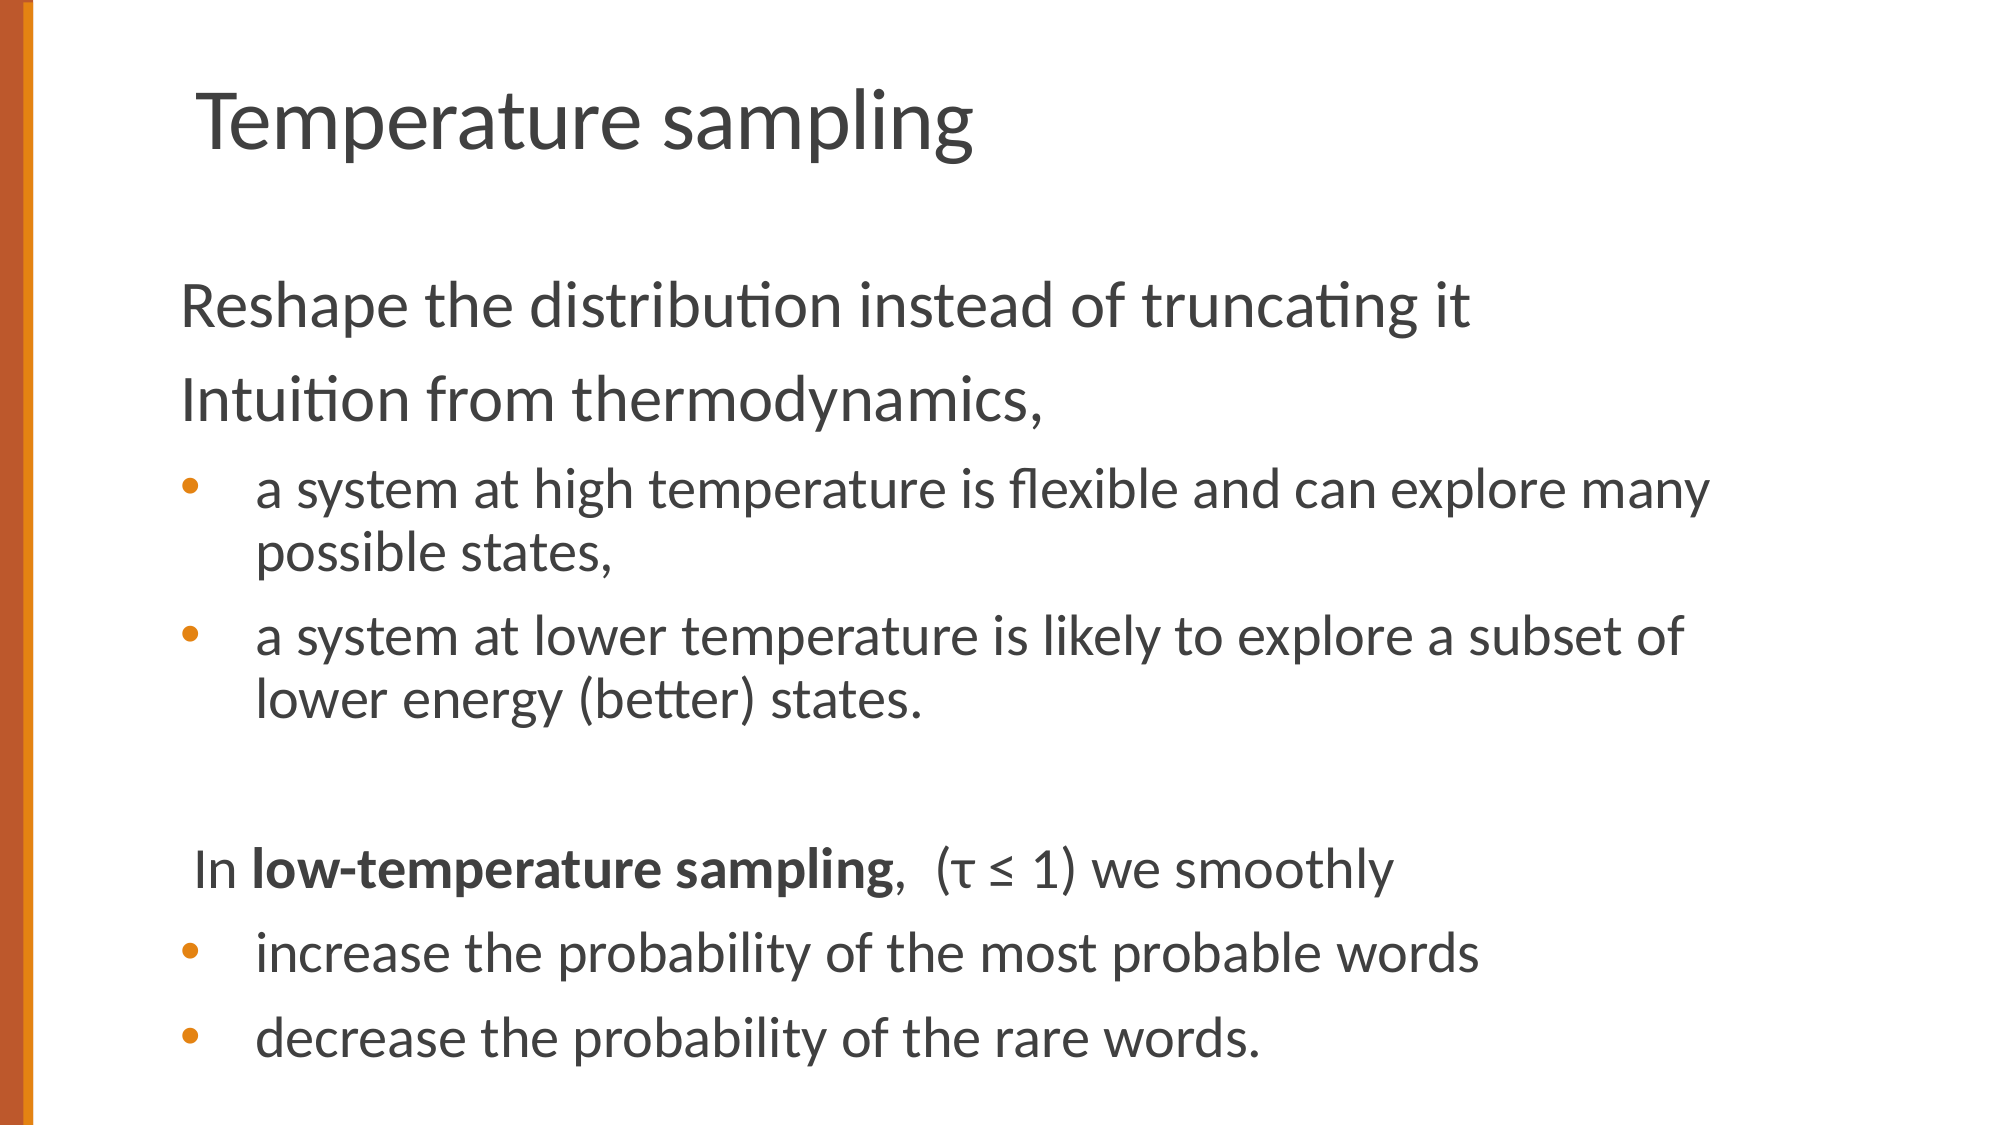

# Temperature sampling
Reshape the distribution instead of truncating it
Intuition from thermodynamics,
a system at high temperature is flexible and can explore many possible states,
a system at lower temperature is likely to explore a subset of lower energy (better) states.

 In low-temperature sampling,  (τ ≤ 1) we smoothly
increase the probability of the most probable words
decrease the probability of the rare words.